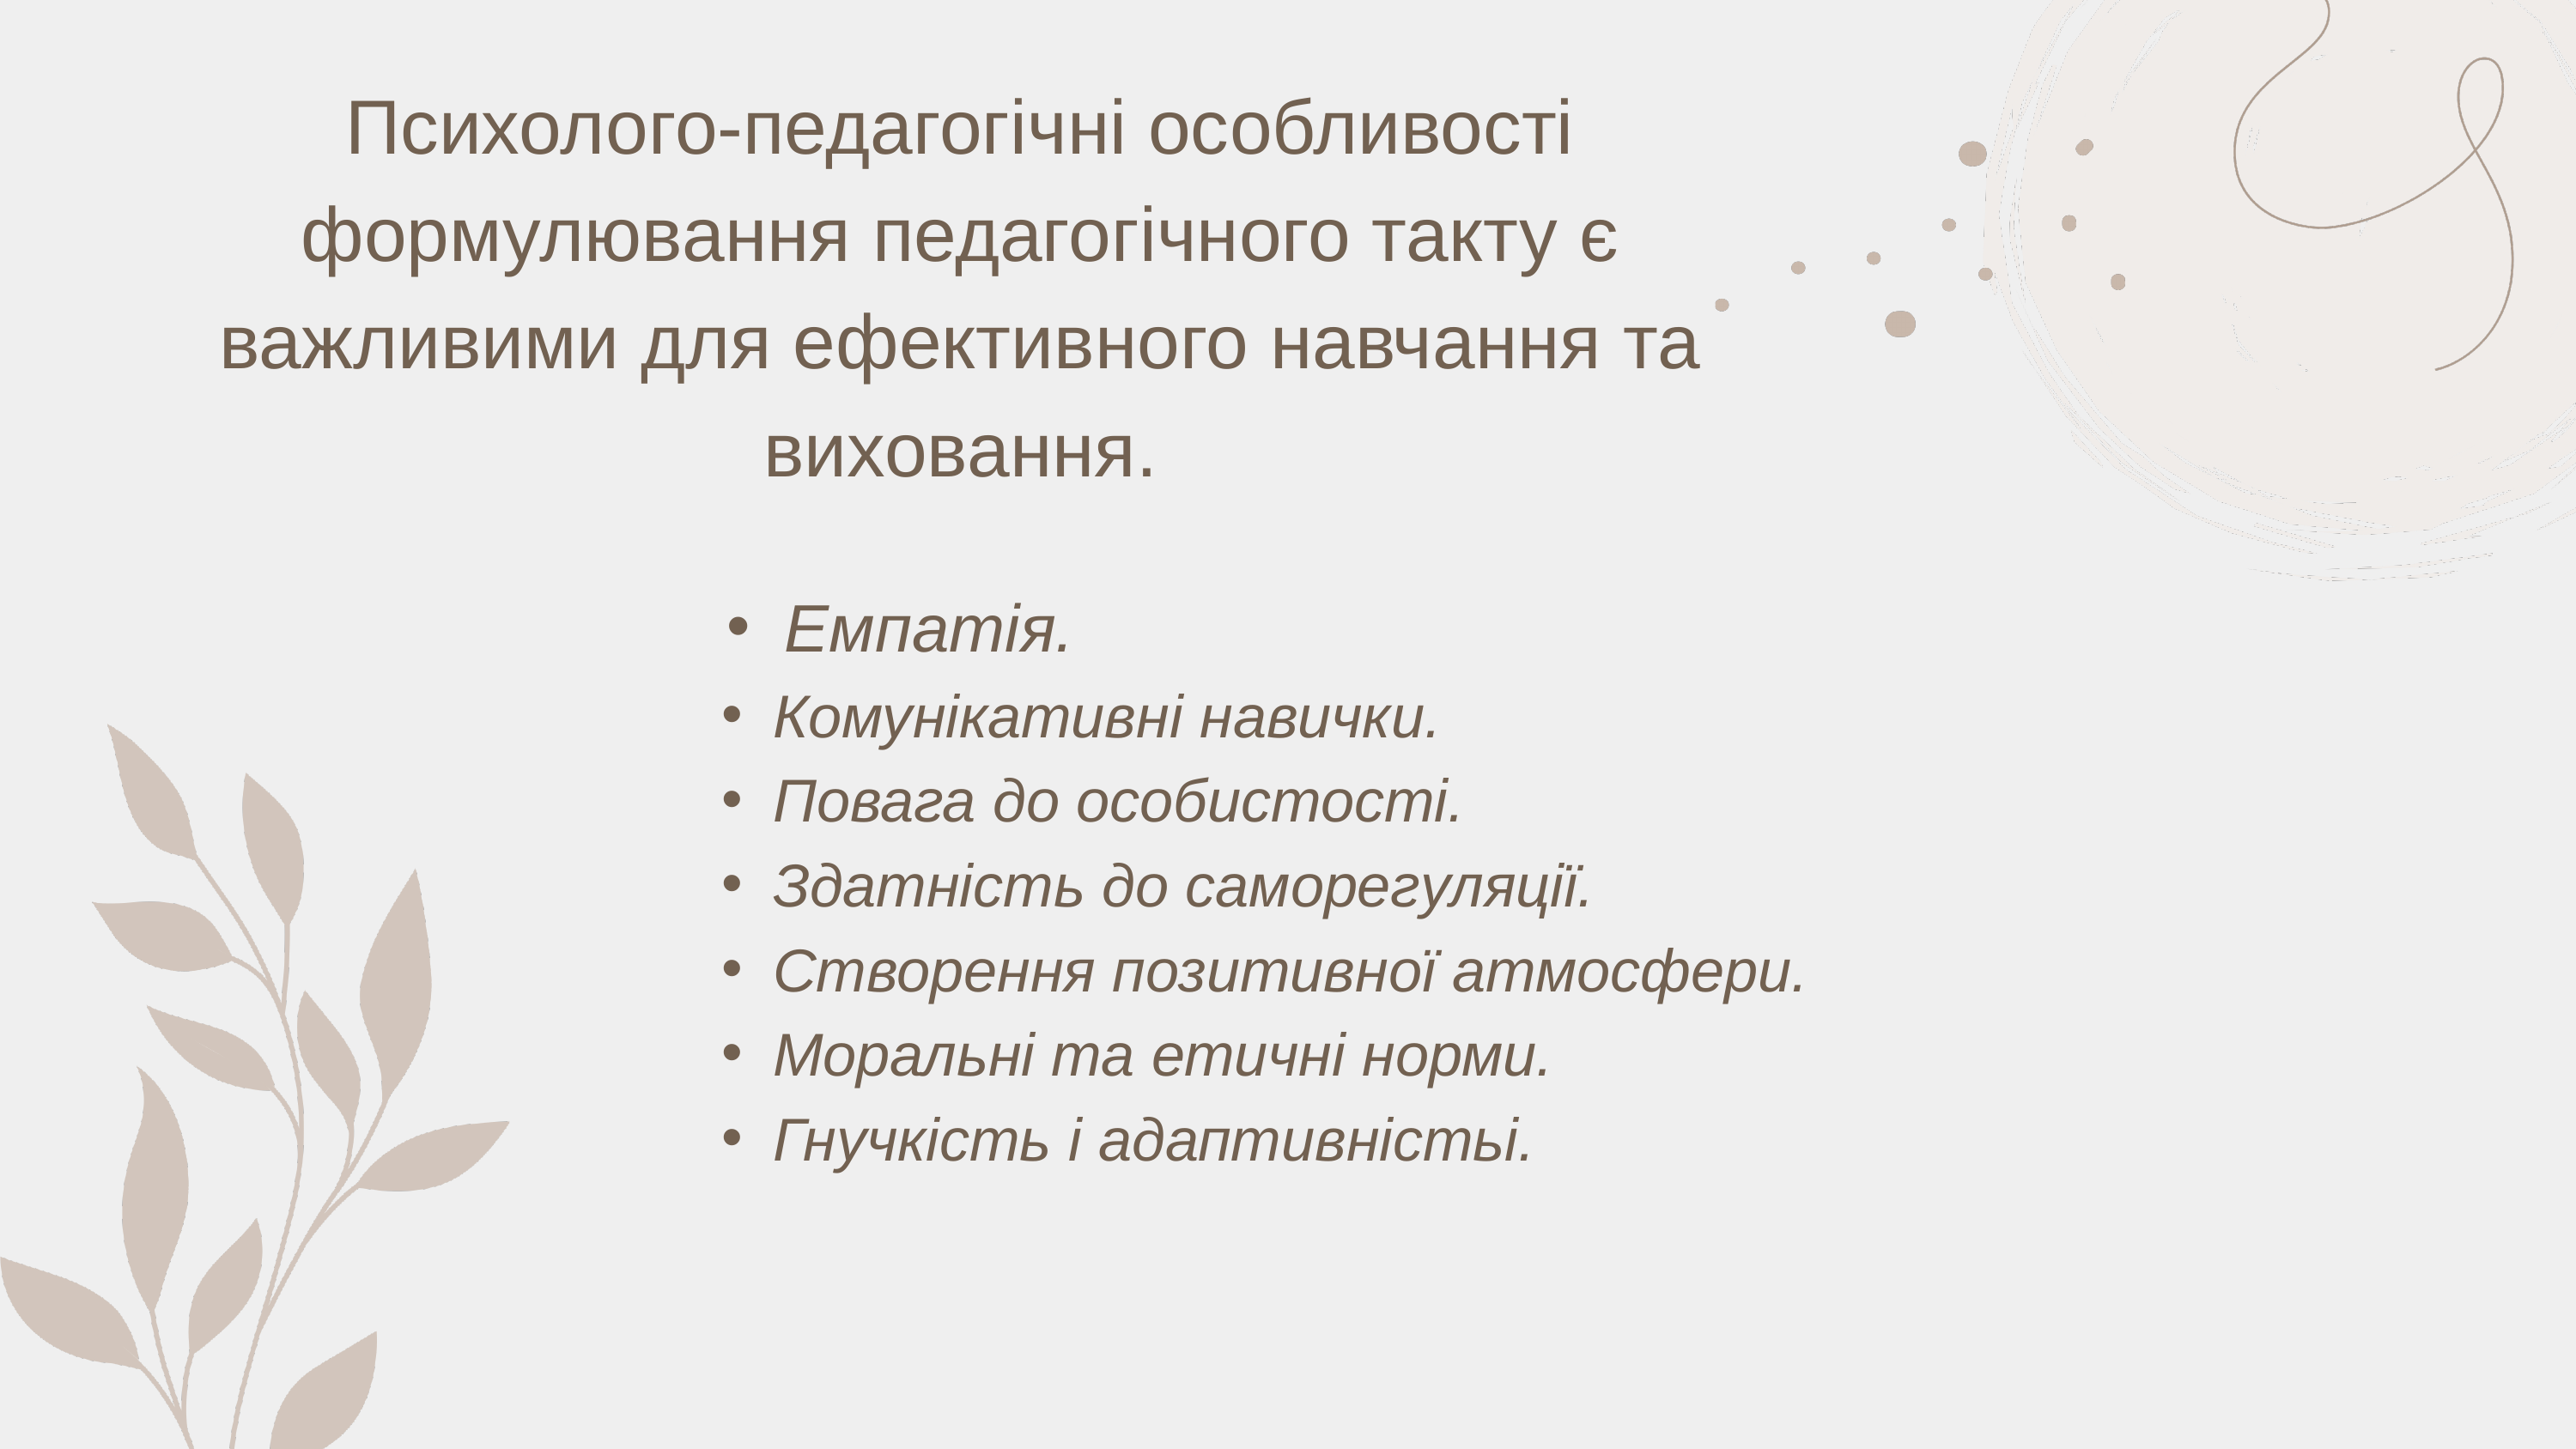

Психолого-педагогічні особливості формулювання педагогічного такту є важливими для ефективного навчання та виховання.
Емпатія.
Комунікативні навички.
Повага до особистості.
Здатність до саморегуляції.
Створення позитивної атмосфери.
Моральні та етичні норми.
Гнучкість і адаптивністьі.